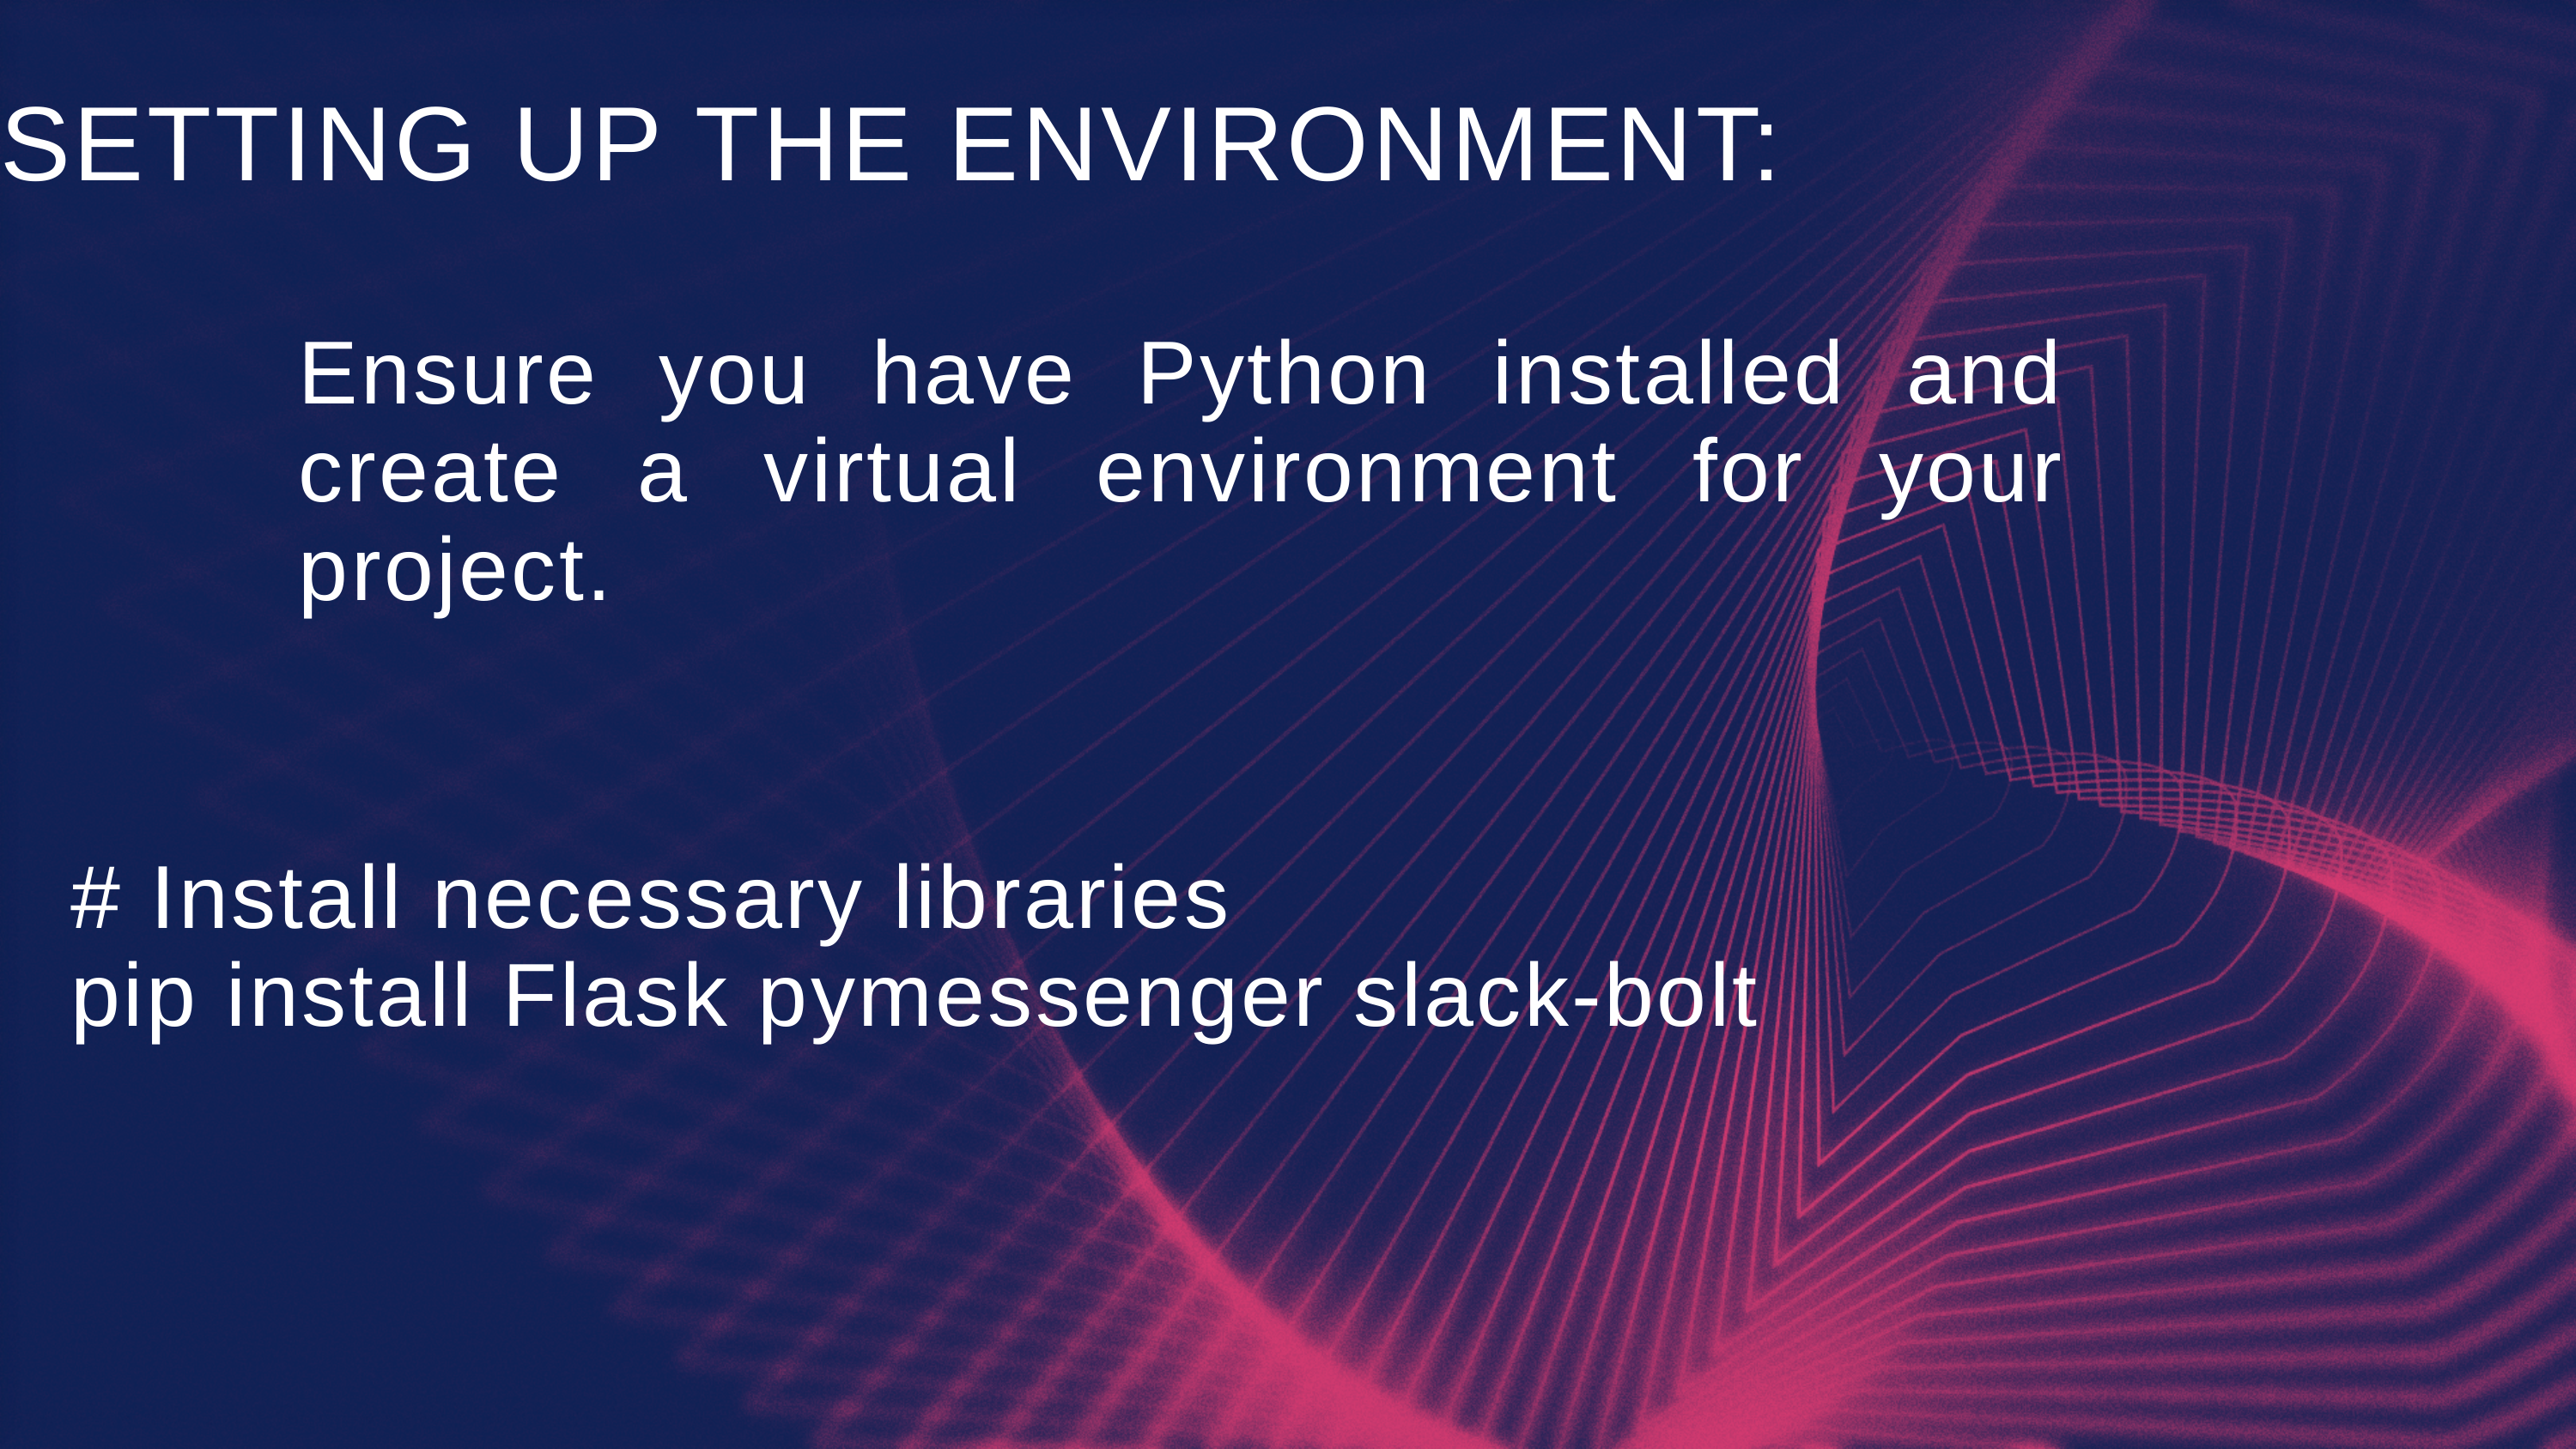

SETTING UP THE ENVIRONMENT:

Ensure you have Python installed and create a virtual environment for your project.
# Install necessary libraries
pip install Flask pymessenger slack-bolt